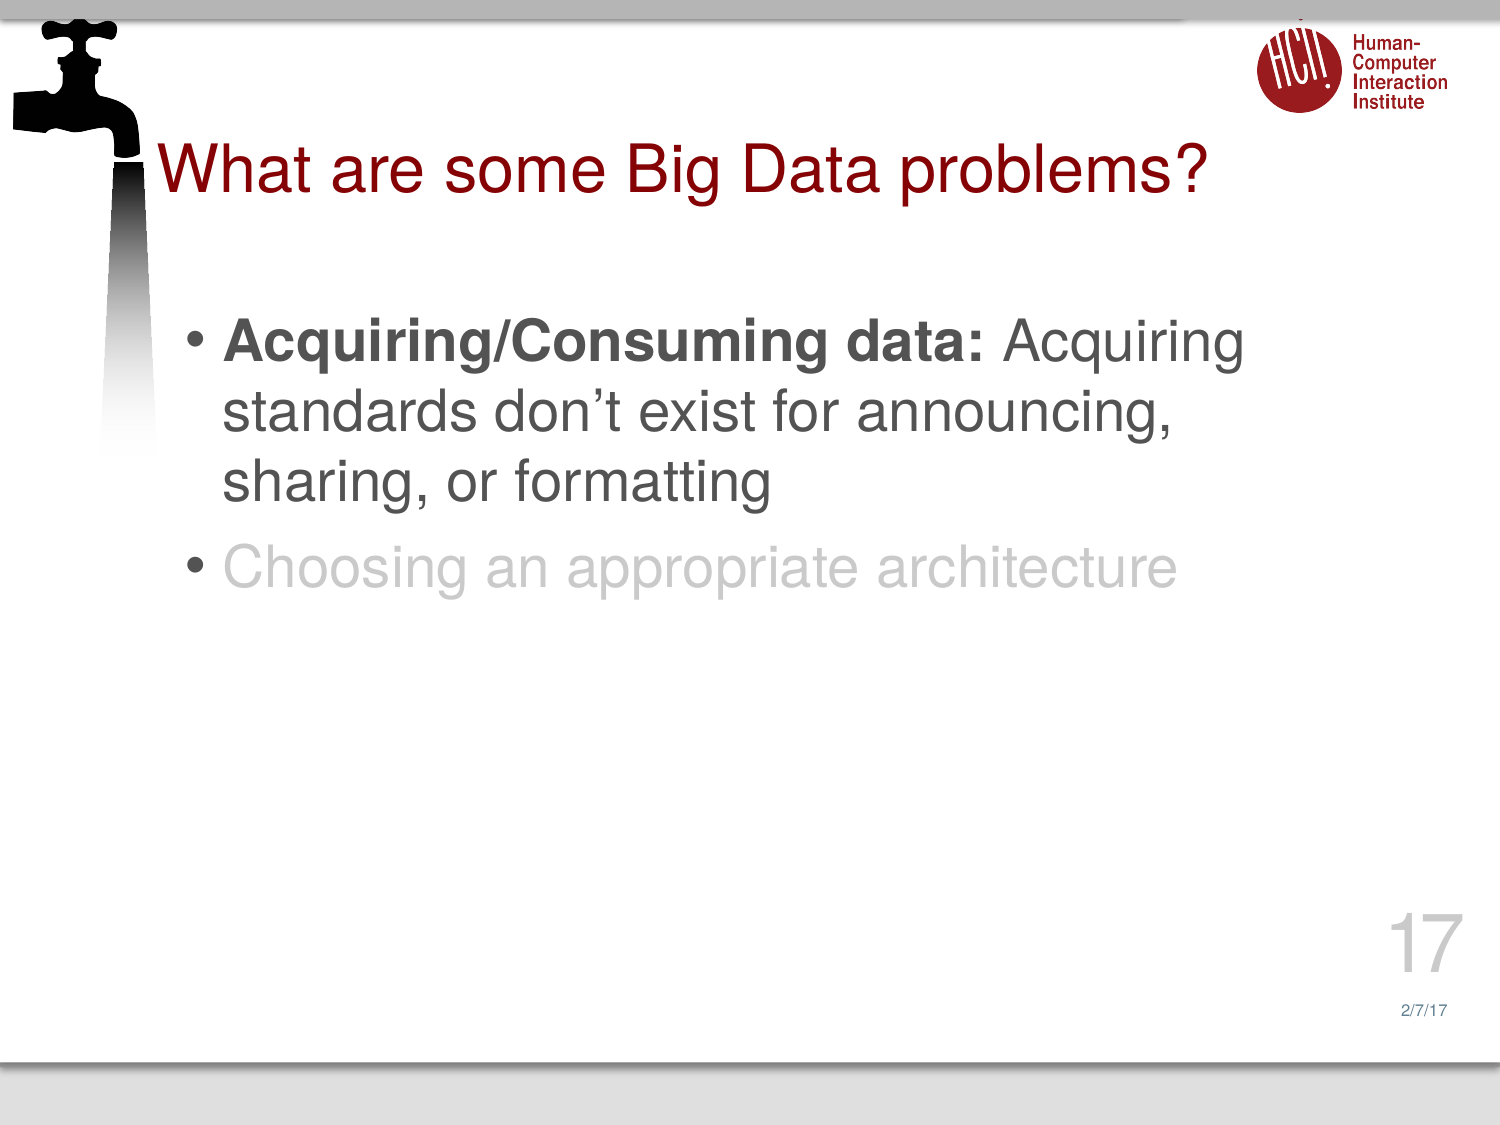

# What are some Big Data problems?
Acquiring/Consuming data: Acquiring standards don’t exist for announcing, sharing, or formatting
Choosing an appropriate architecture
17
2/7/17